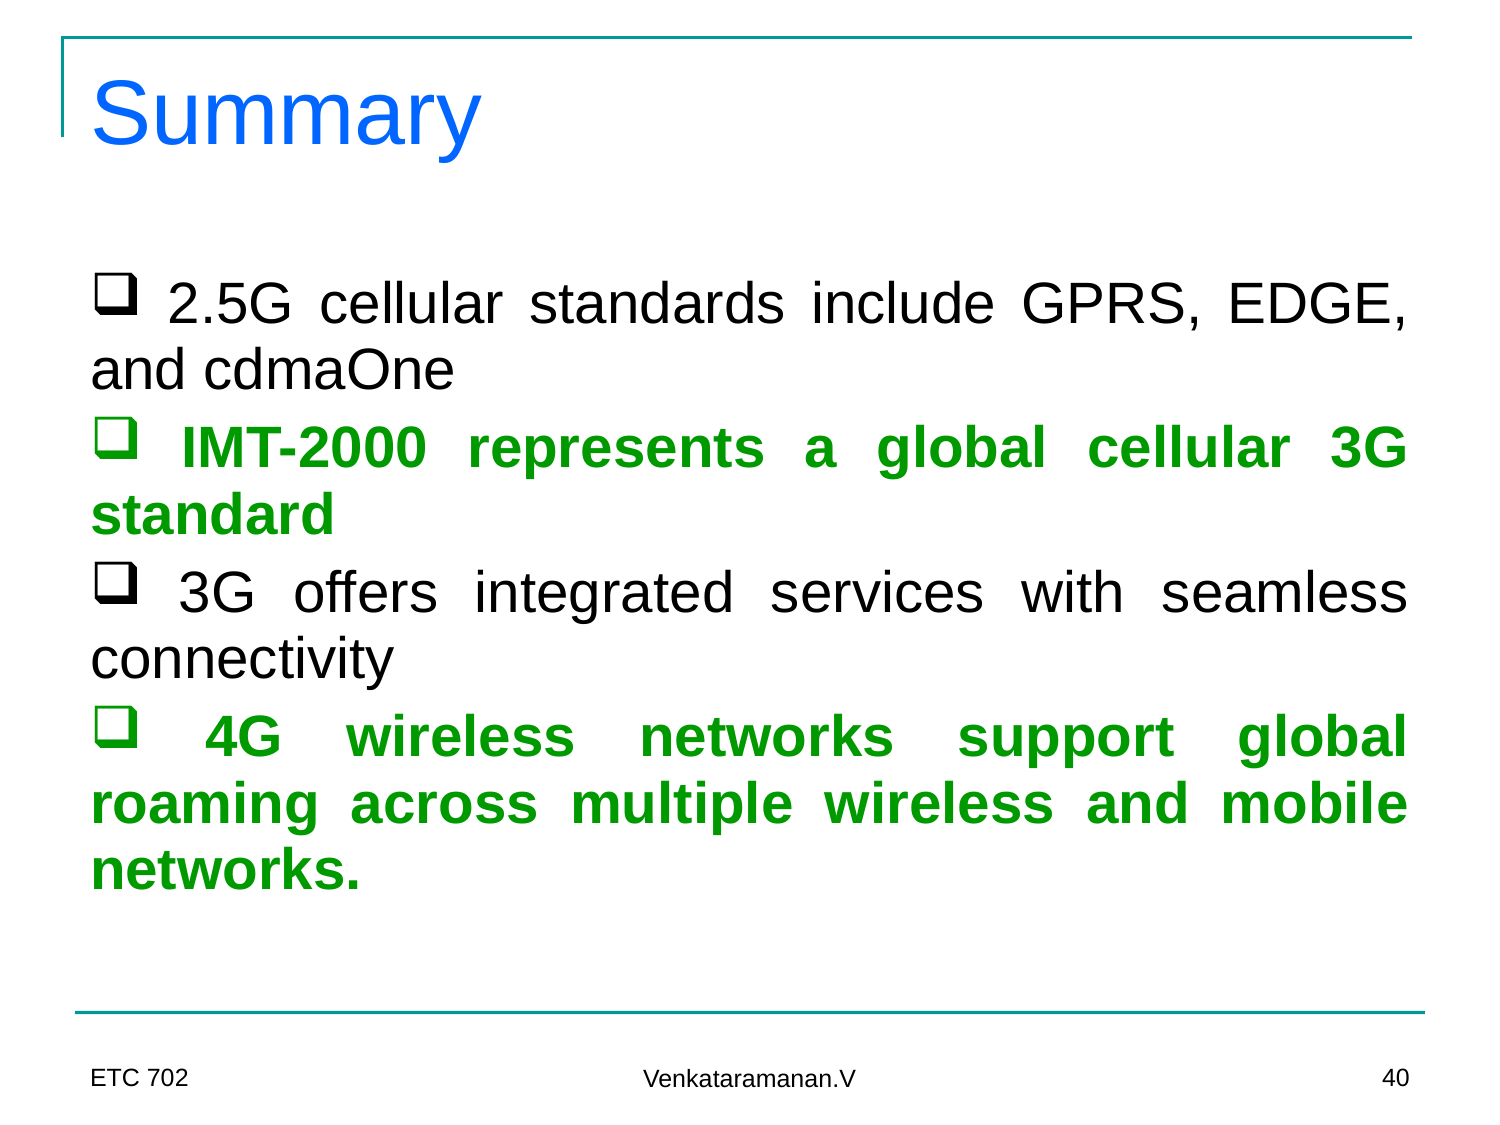

# Summary
 2.5G cellular standards include GPRS, EDGE, and cdmaOne
 IMT-2000 represents a global cellular 3G standard
 3G offers integrated services with seamless connectivity
 4G wireless networks support global roaming across multiple wireless and mobile networks.

ETC 702
40
Venkataramanan.V